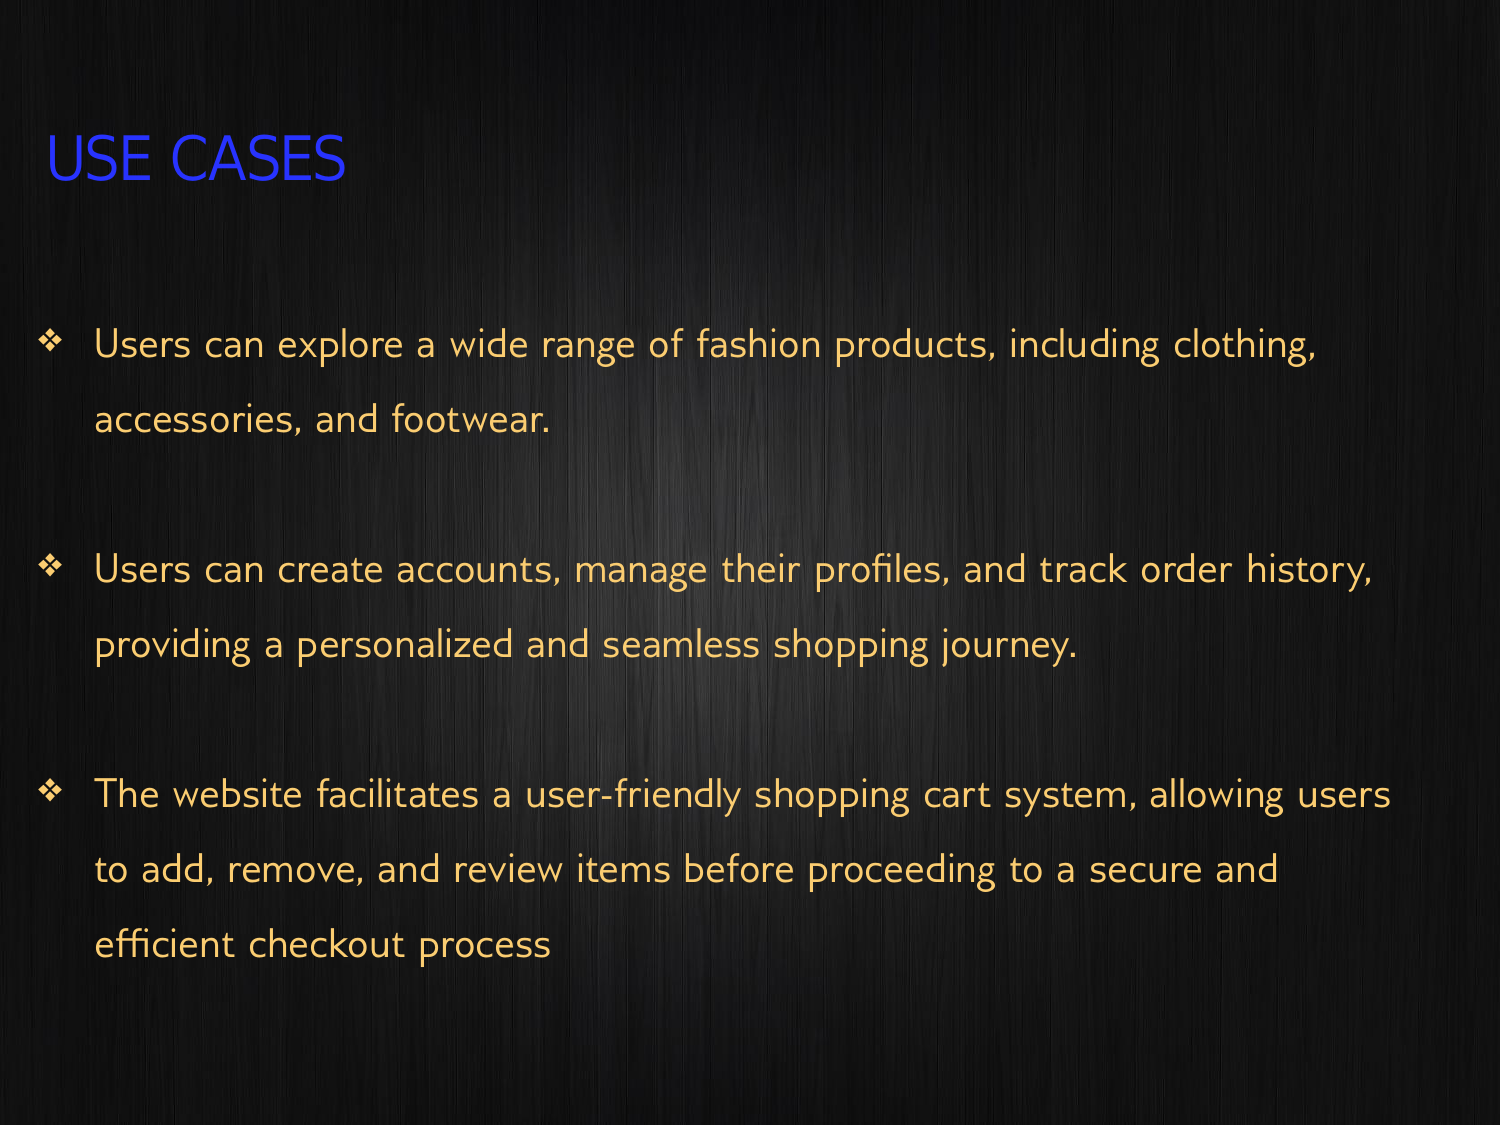

USE CASES

Users can explore a wide range of fashion products, including clothing, accessories, and footwear.

Users can create accounts, manage their profiles, and track order history, providing a personalized and seamless shopping journey.

The website facilitates a user-friendly shopping cart system, allowing users to add, remove, and review items before proceeding to a secure and efficient checkout process